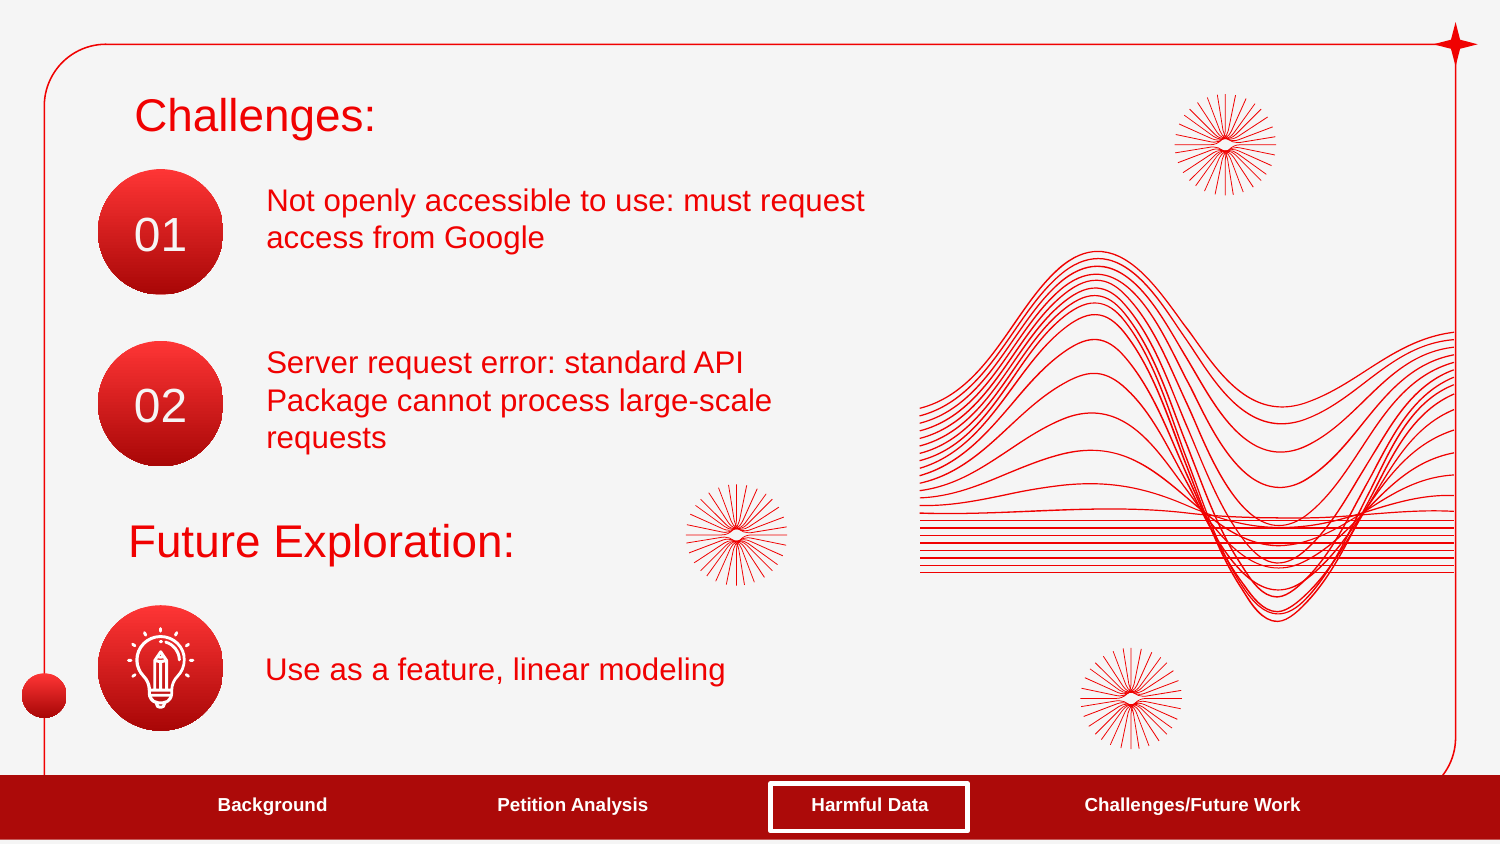

Challenges:

Not openly accessible to use: must request access from Google

Server request error: standard API Package cannot process large-scale requests
01

02

Future Exploration:

Use as a feature, linear modeling

Petition Analysis
Background
Harmful Data
Challenges/Future Work